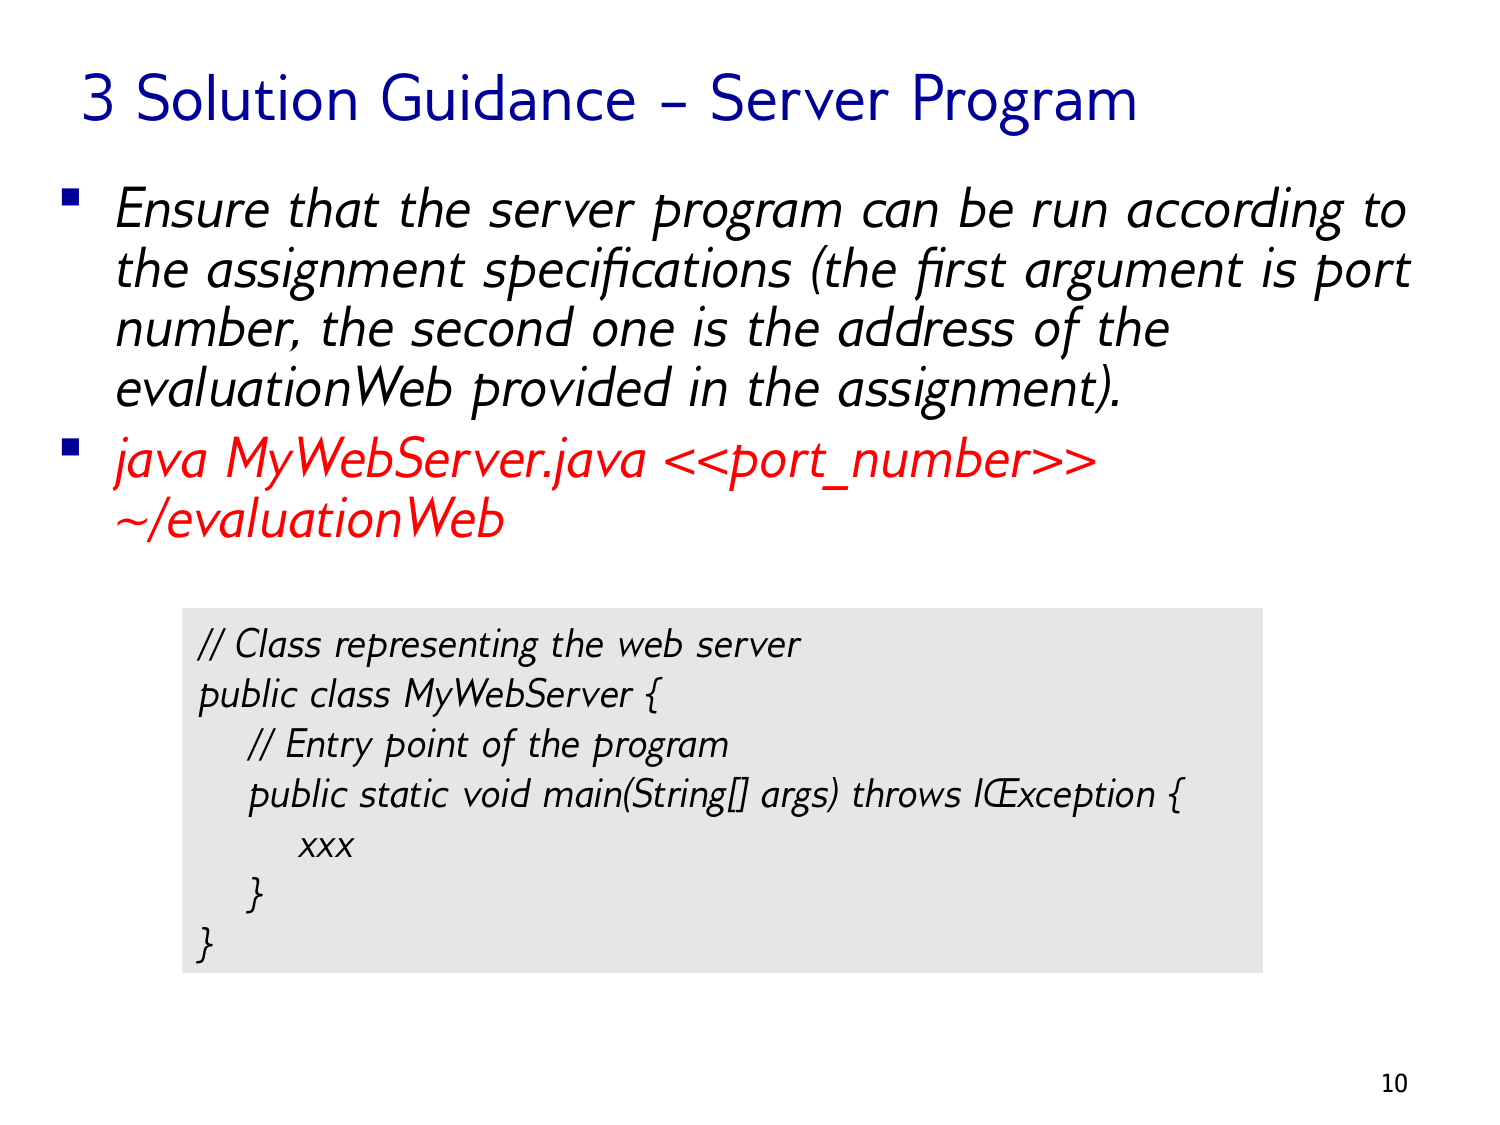

# 3 Solution Guidance – Server Program
Ensure that the server program can be run according to the assignment specifications (the first argument is port number, the second one is the address of the evaluationWeb provided in the assignment).
java MyWebServer.java <<port_number>> ~/evaluationWeb
// Class representing the web server
public class MyWebServer {
    // Entry point of the program
    public static void main(String[] args) throws IOException {
        xxx
    }
}
10